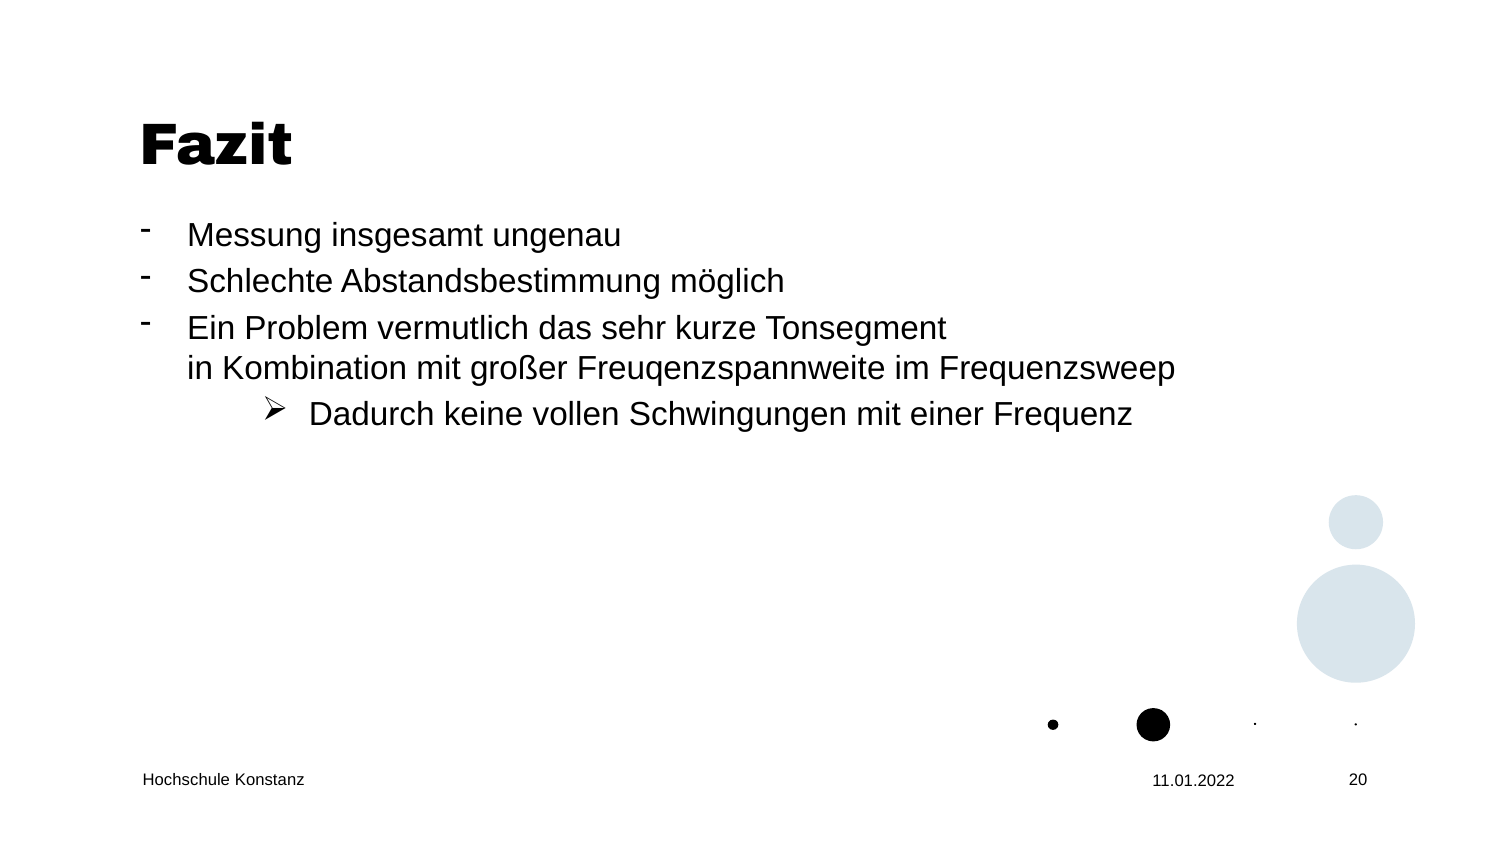

Fazit
Messung insgesamt ungenau
Schlechte Abstandsbestimmung möglich
Ein Problem vermutlich das sehr kurze Tonsegment
in Kombination mit großer Freuqenzspannweite im Frequenzsweep
Dadurch keine vollen Schwingungen mit einer Frequenz